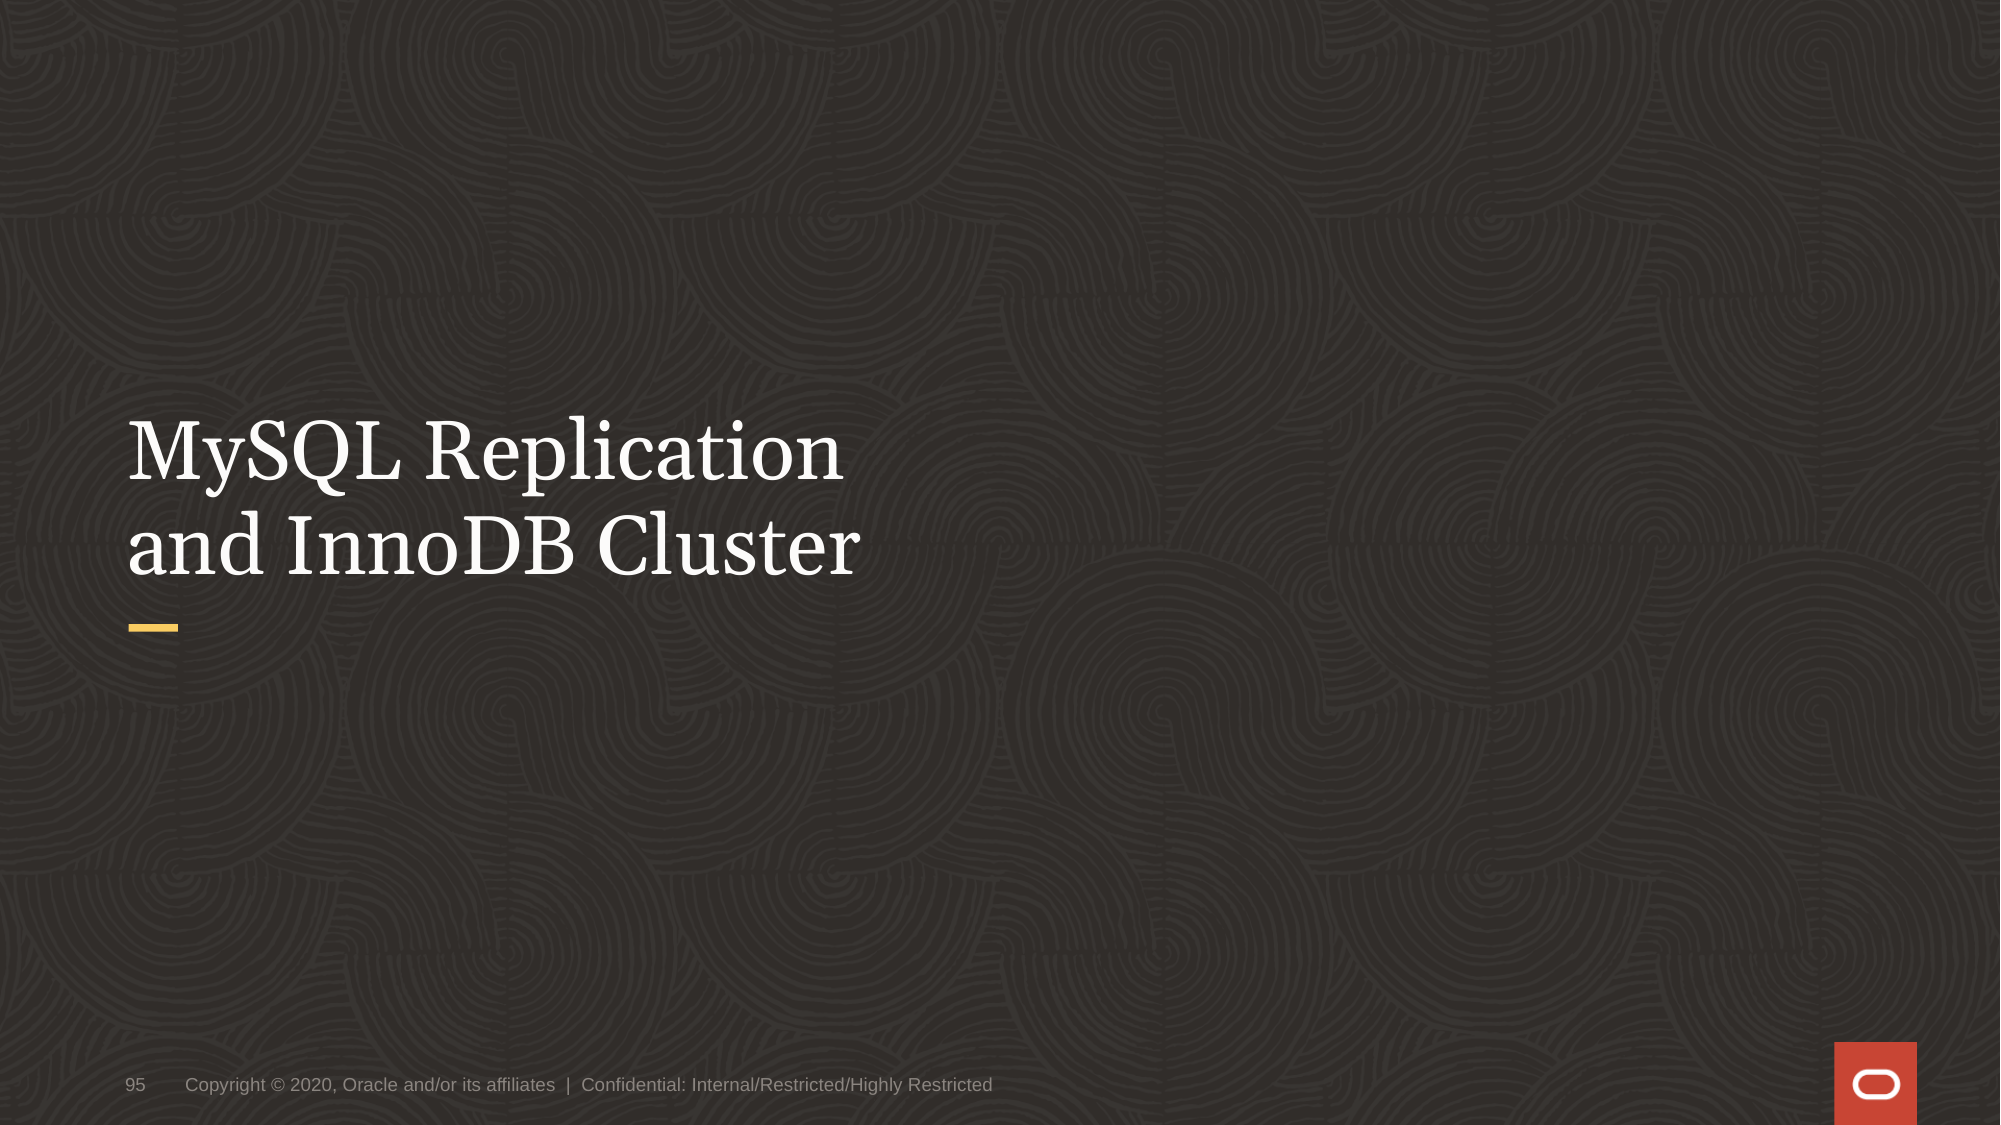

# MySQL Replication and InnoDB Cluster
95
Copyright © 2020, Oracle and/or its affiliates  |  Confidential: Internal/Restricted/Highly Restricted